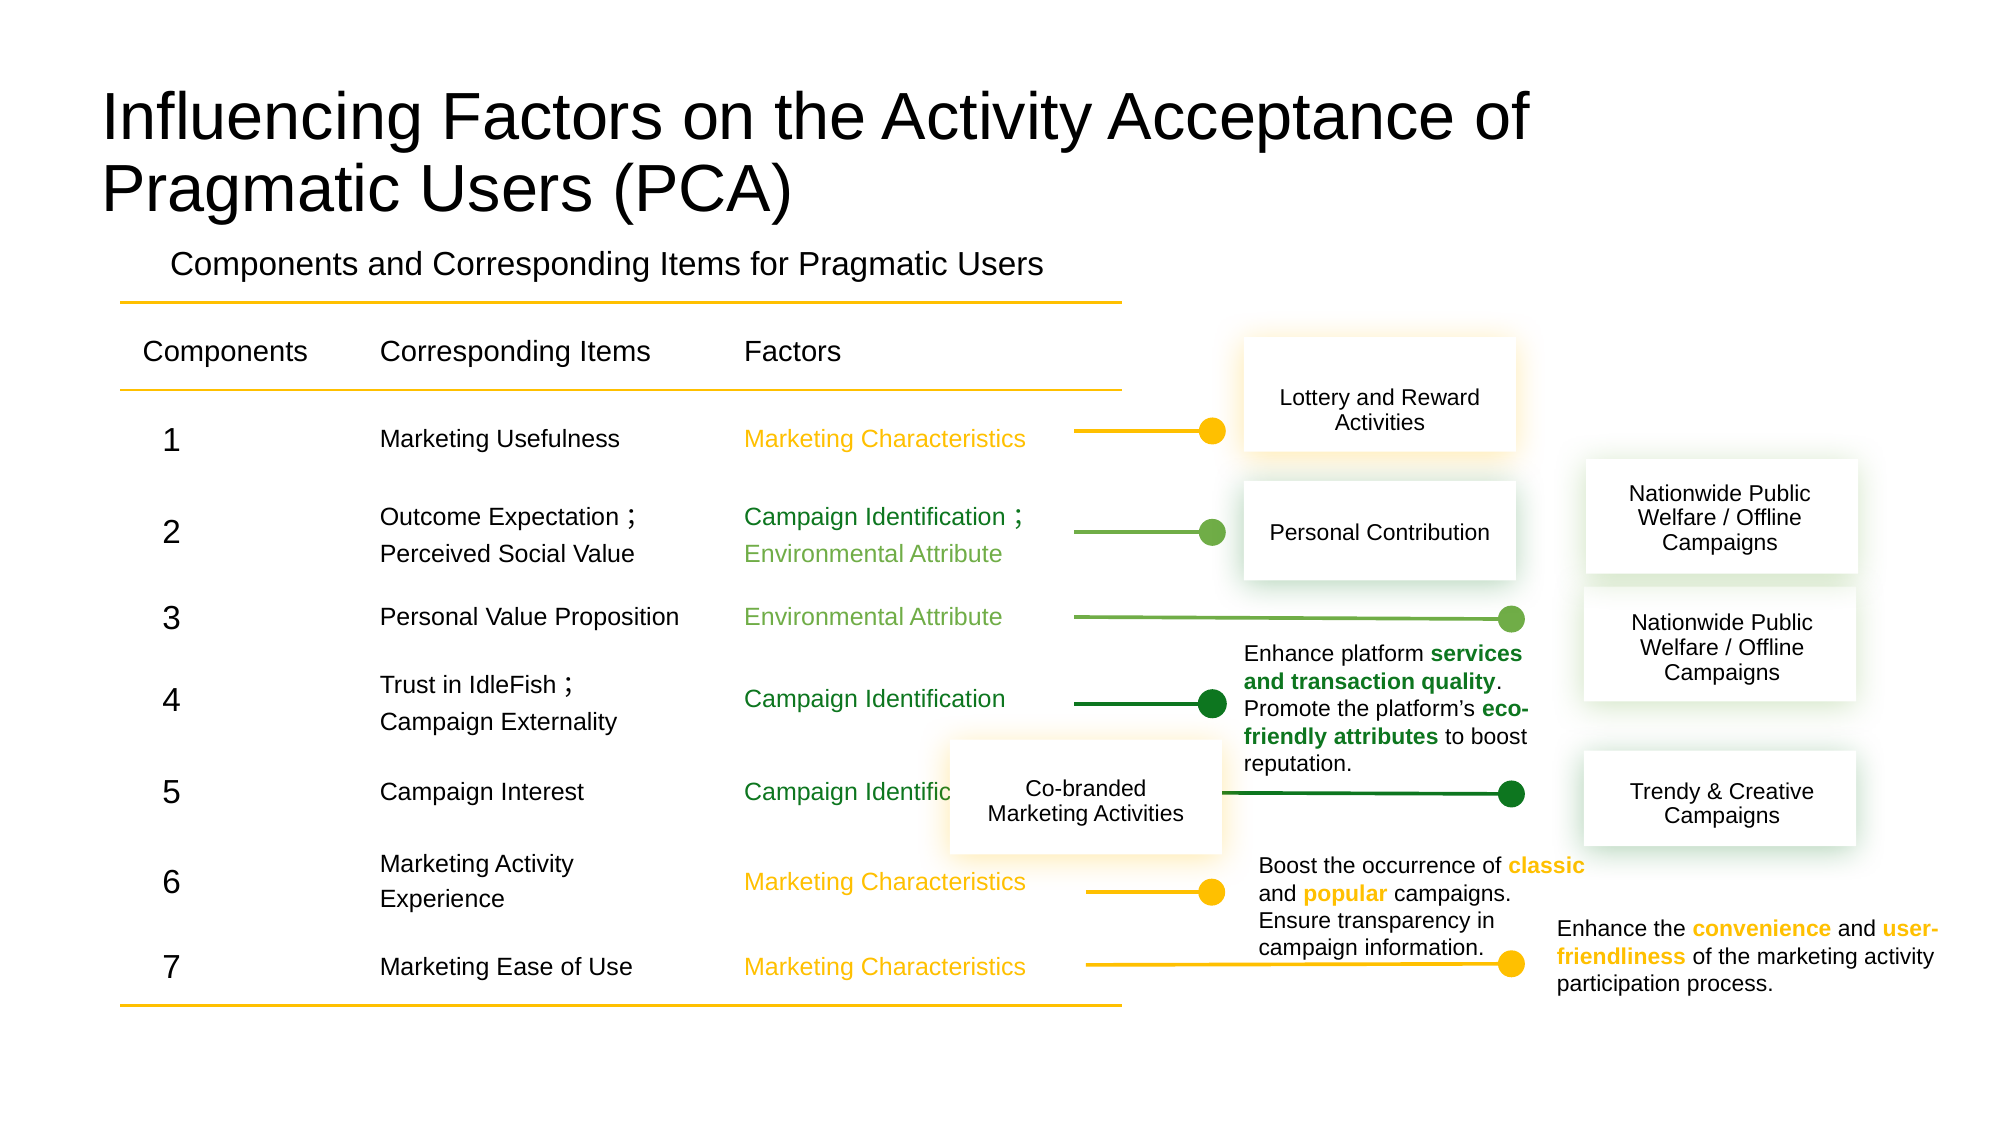

Influencing Factors on the Activity Acceptance of Pragmatic Users (PCA)
Components and Corresponding Items for Pragmatic Users
| Components | Corresponding Items | Factors |
| --- | --- | --- |
| 1 | Marketing Usefulness | Marketing Characteristics |
| 2 | Outcome Expectation；Perceived Social Value | Campaign Identification；Environmental Attribute |
| 3 | Personal Value Proposition | Environmental Attribute |
| 4 | Trust in IdleFish；Campaign Externality | Campaign Identification |
| 5 | Campaign Interest | Campaign Identification |
| 6 | Marketing Activity Experience | Marketing Characteristics |
| 7 | Marketing Ease of Use | Marketing Characteristics |

Lottery and Reward Activities

Nationwide Public Welfare / Offline Campaigns

Personal Contribution

Nationwide Public Welfare / Offline Campaigns

Enhance platform services and transaction quality.
Promote the platform’s eco-friendly attributes to boost reputation.

Co-branded Marketing Activities

Trendy & Creative Campaigns

Boost the occurrence of classic and popular campaigns.
Ensure transparency in campaign information.

Enhance the convenience and user-friendliness of the marketing activity participation process.